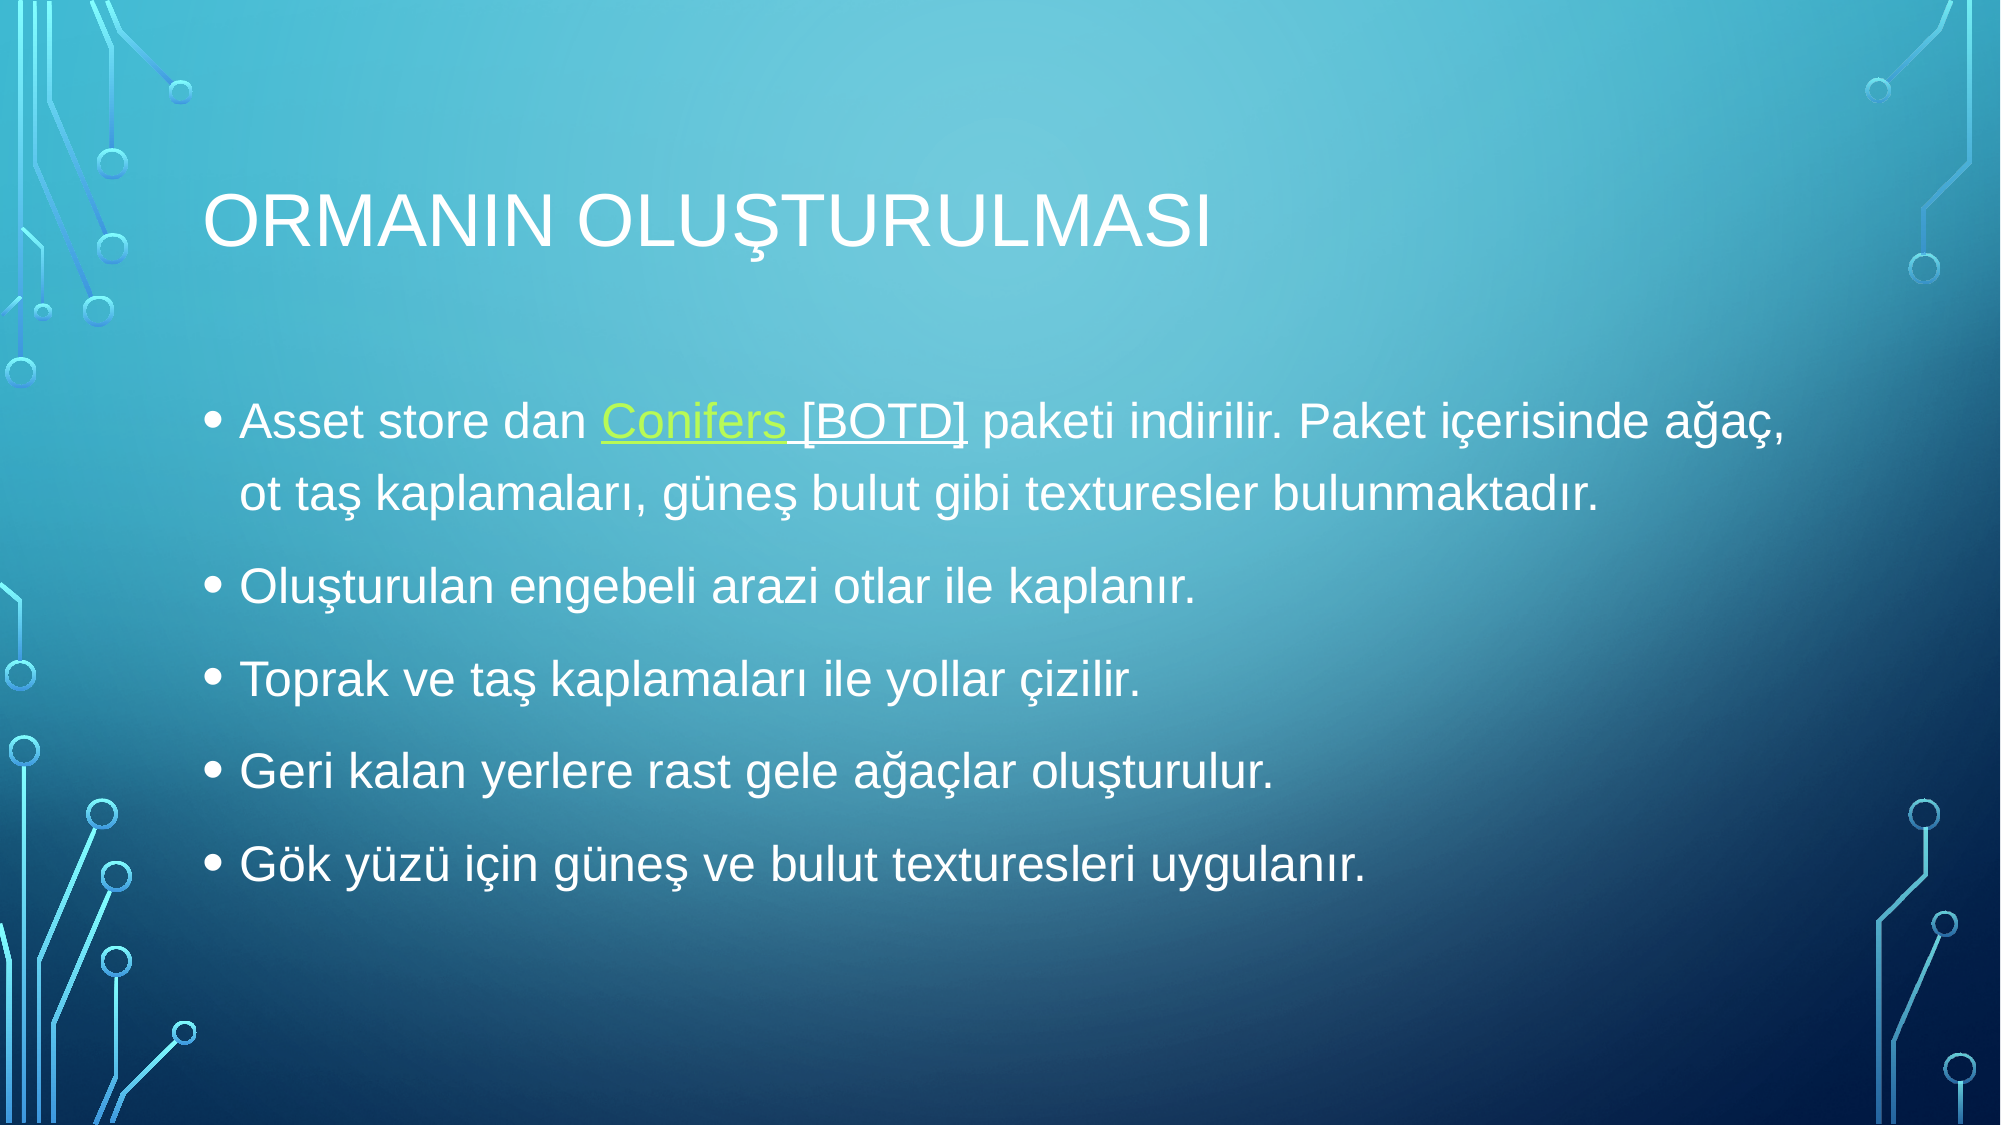

# Ormanın oluşturulması
Asset store dan Conifers [BOTD] paketi indirilir. Paket içerisinde ağaç, ot taş kaplamaları, güneş bulut gibi texturesler bulunmaktadır.
Oluşturulan engebeli arazi otlar ile kaplanır.
Toprak ve taş kaplamaları ile yollar çizilir.
Geri kalan yerlere rast gele ağaçlar oluşturulur.
Gök yüzü için güneş ve bulut texturesleri uygulanır.